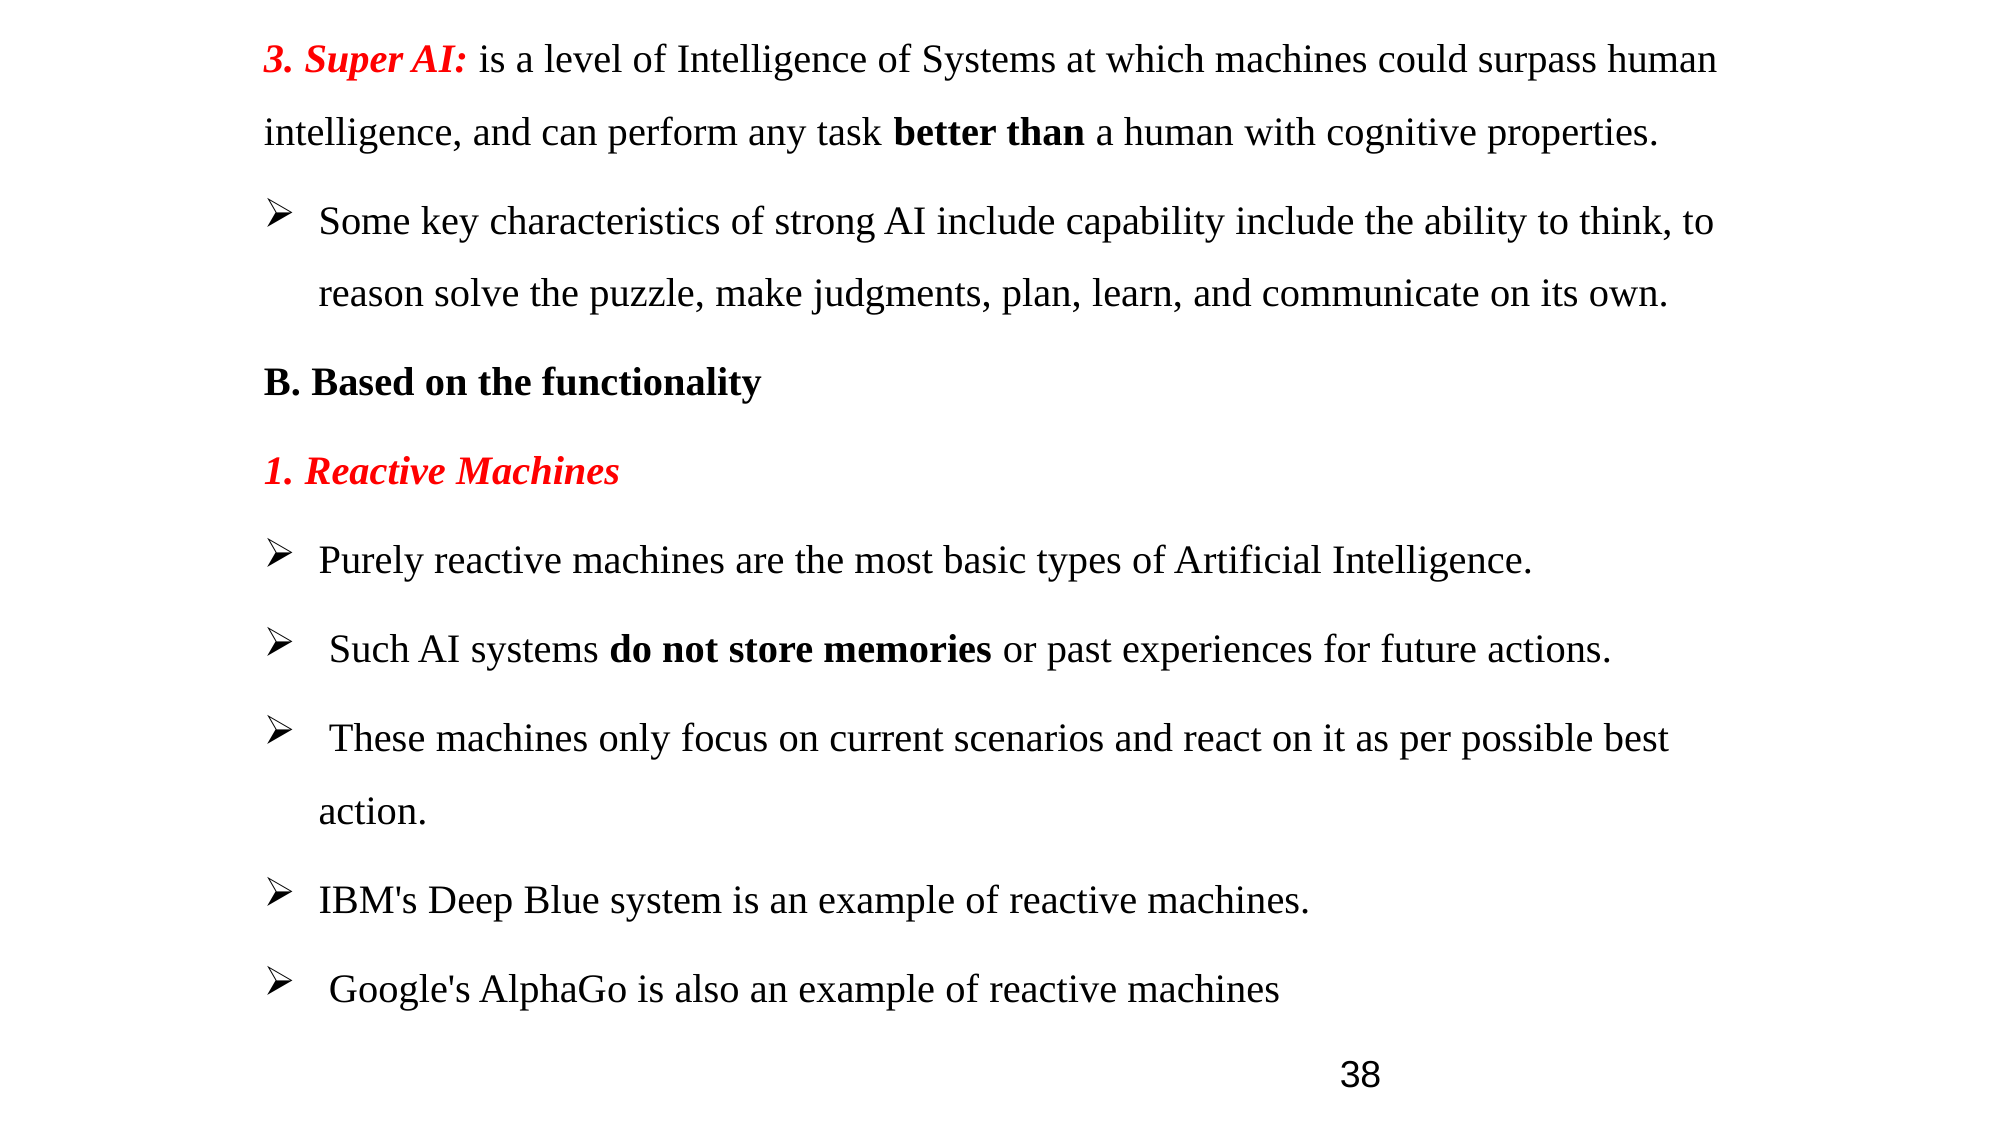

3. Super AI: is a level of Intelligence of Systems at which machines could surpass human intelligence, and can perform any task better than a human with cognitive properties.
Some key characteristics of strong AI include capability include the ability to think, to reason solve the puzzle, make judgments, plan, learn, and communicate on its own.
B. Based on the functionality
1. Reactive Machines
Purely reactive machines are the most basic types of Artificial Intelligence.
 Such AI systems do not store memories or past experiences for future actions.
 These machines only focus on current scenarios and react on it as per possible best action.
IBM's Deep Blue system is an example of reactive machines.
 Google's AlphaGo is also an example of reactive machines
38